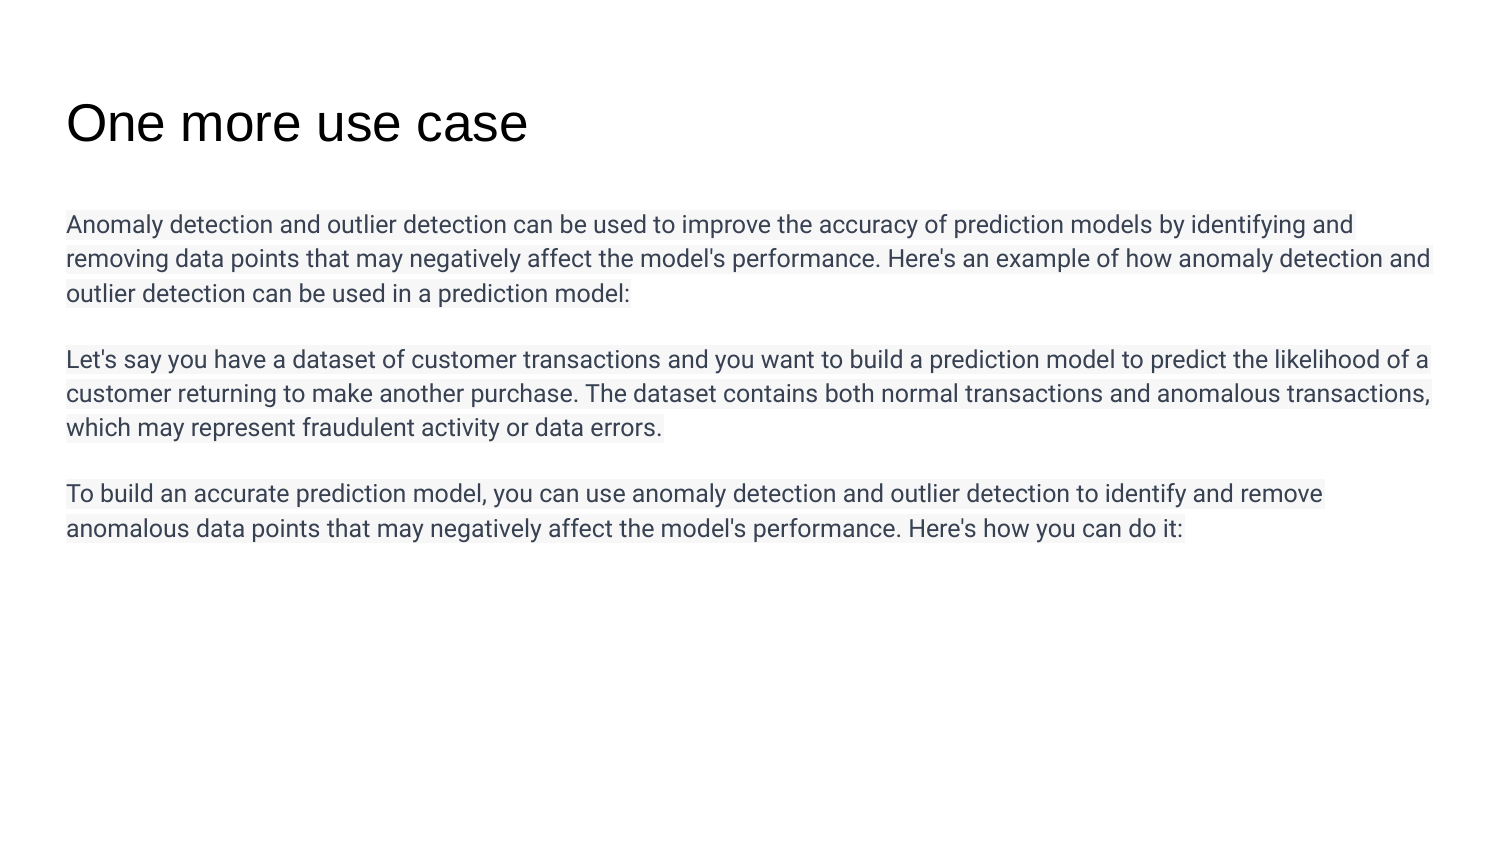

# One more use case
Anomaly detection and outlier detection can be used to improve the accuracy of prediction models by identifying and removing data points that may negatively affect the model's performance. Here's an example of how anomaly detection and outlier detection can be used in a prediction model:
Let's say you have a dataset of customer transactions and you want to build a prediction model to predict the likelihood of a customer returning to make another purchase. The dataset contains both normal transactions and anomalous transactions, which may represent fraudulent activity or data errors.
To build an accurate prediction model, you can use anomaly detection and outlier detection to identify and remove anomalous data points that may negatively affect the model's performance. Here's how you can do it: